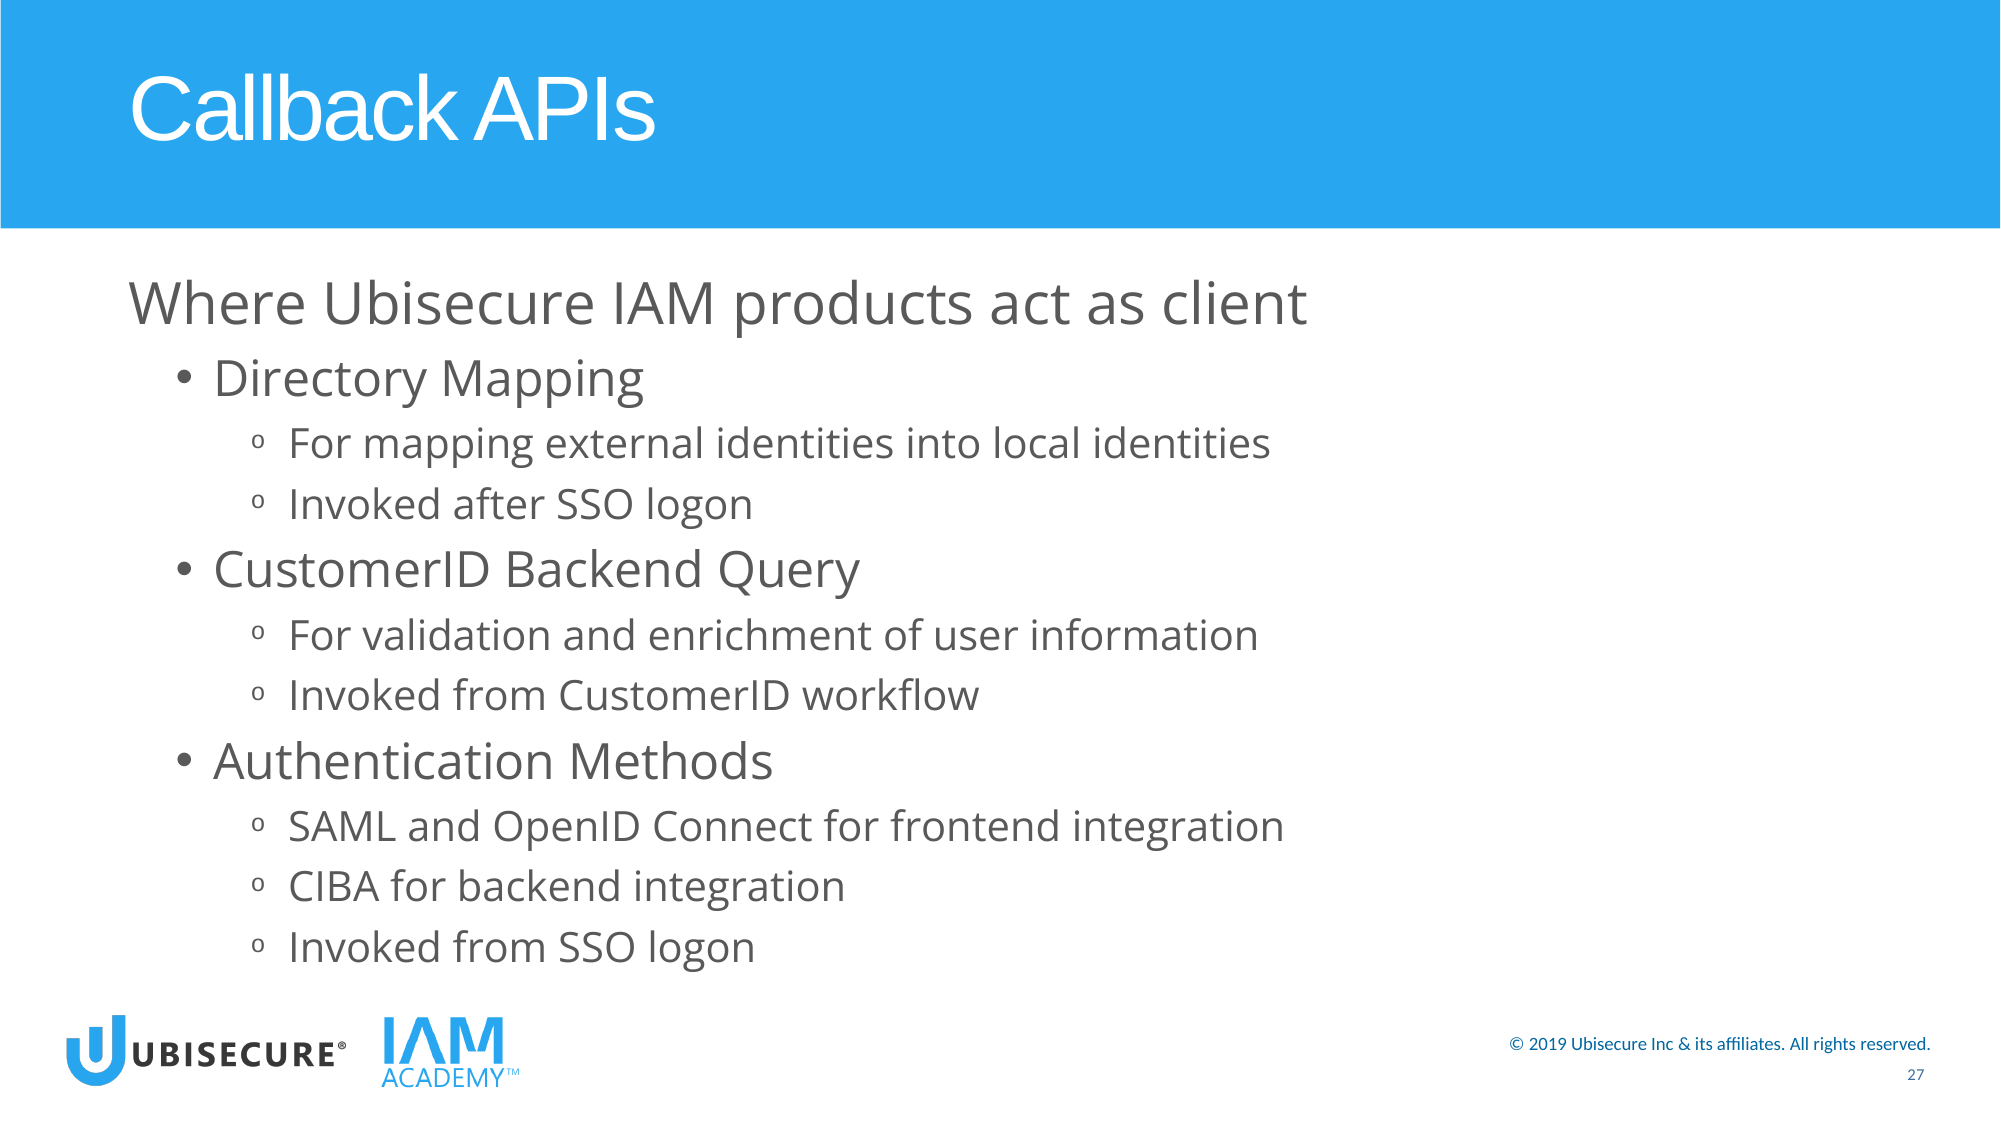

# Callback APIs
Where Ubisecure IAM products act as client
Directory Mapping
For mapping external identities into local identities
Invoked after SSO logon
CustomerID Backend Query
For validation and enrichment of user information
Invoked from CustomerID workflow
Authentication Methods
SAML and OpenID Connect for frontend integration
CIBA for backend integration
Invoked from SSO logon
27